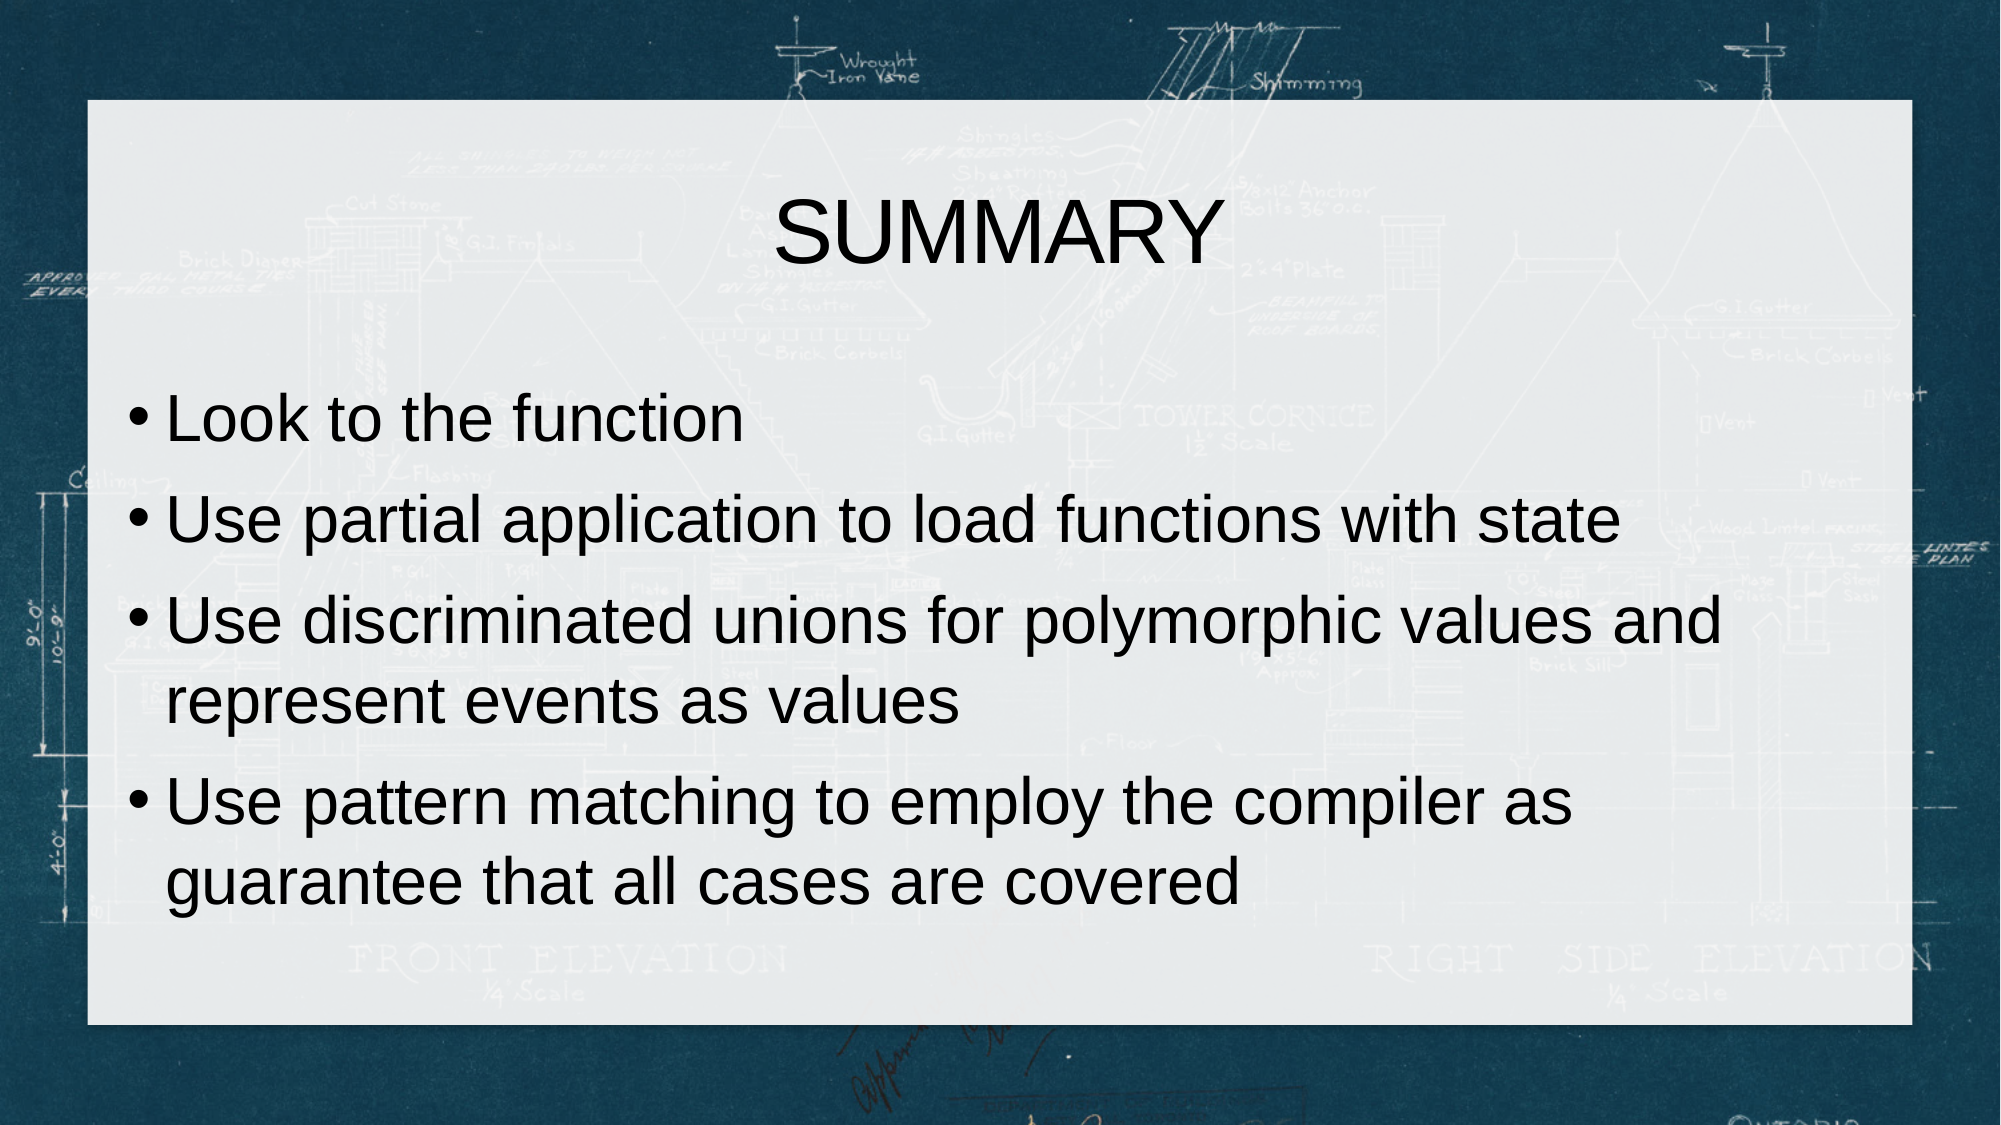

# Summary
Look to the function
Use partial application to load functions with state
Use discriminated unions for polymorphic values and represent events as values
Use pattern matching to employ the compiler as guarantee that all cases are covered